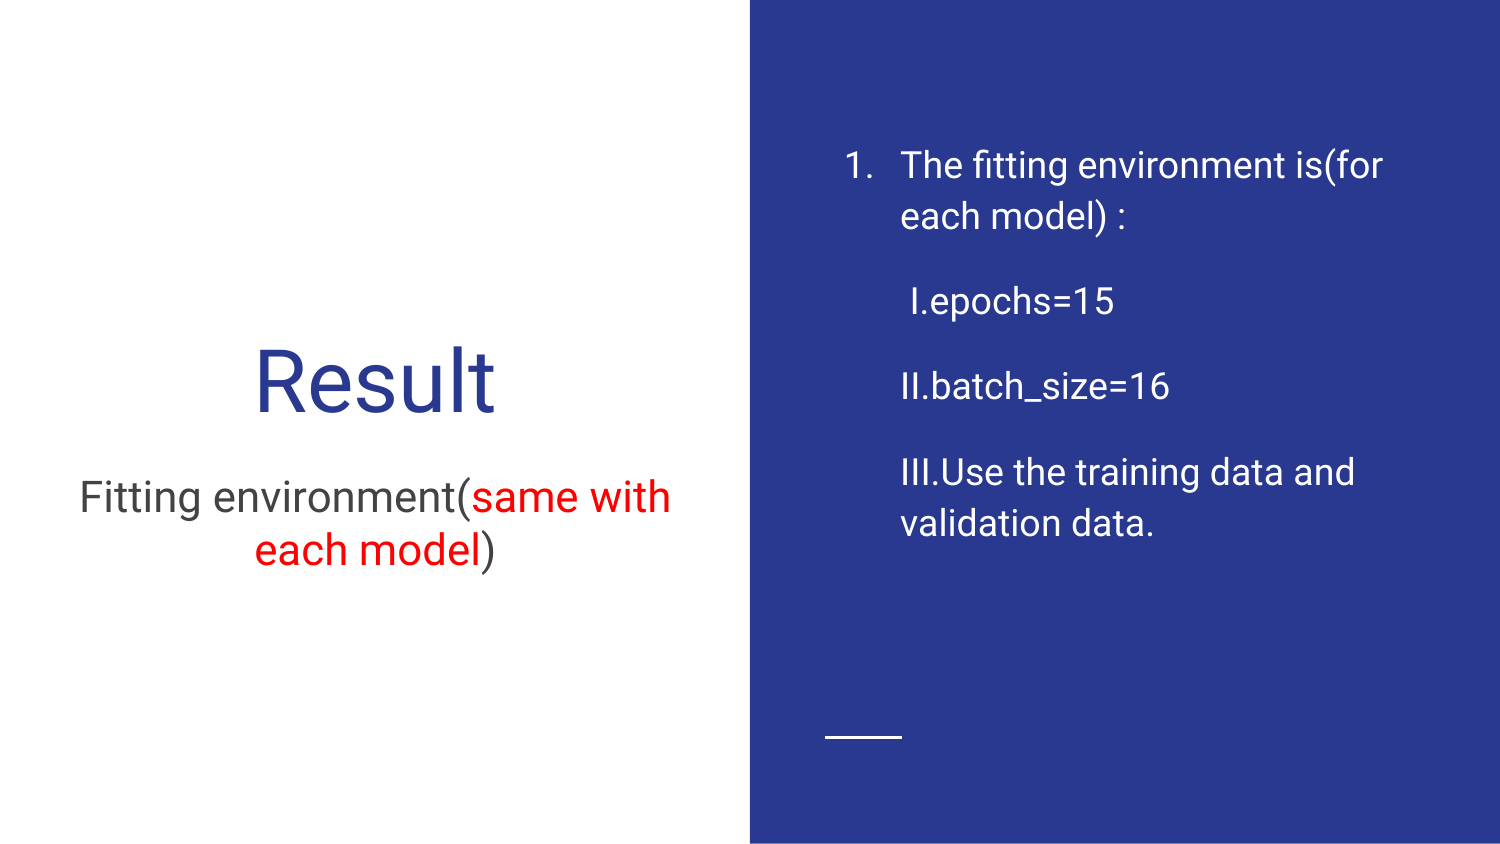

The fitting environment is(for each model) :
 I.epochs=15
II.batch_size=16
III.Use the training data and validation data.
# Result
Fitting environment(same with each model)